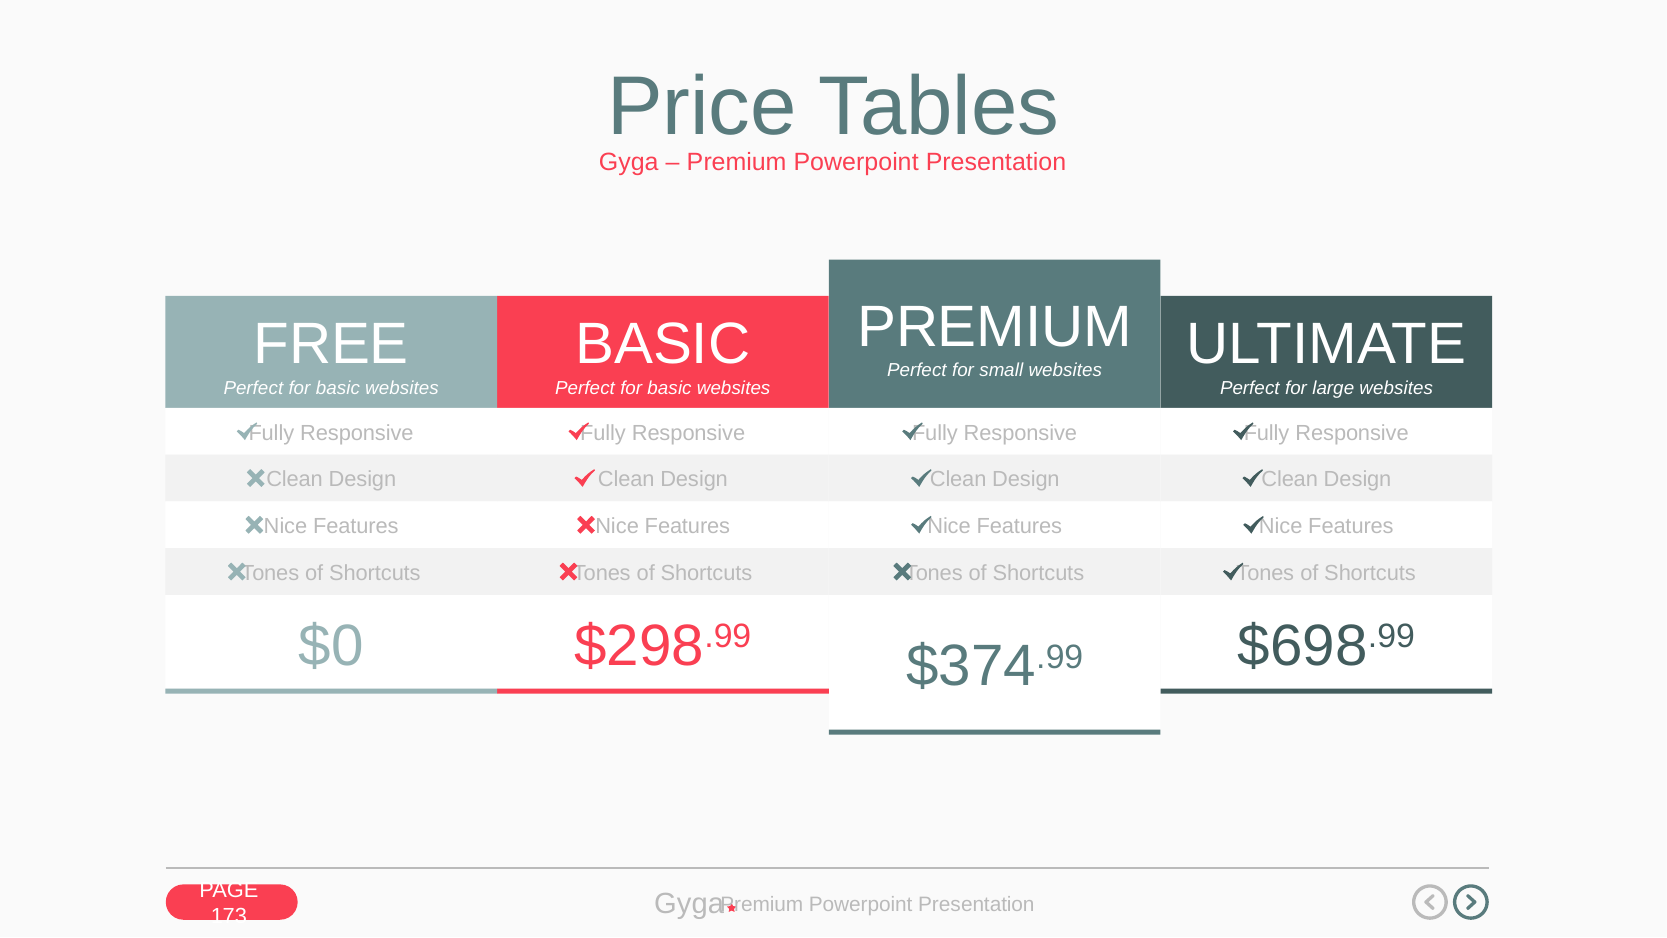

Price Tables
Gyga – Premium Powerpoint Presentation
PREMIUM
Perfect for small websites
FREE
Perfect for basic websites
BASIC
Perfect for basic websites
ULTIMATE
Perfect for large websites
Fully Responsive
Fully Responsive
Fully Responsive
Fully Responsive

Clean Design
Clean Design
Clean Design
Clean Design

Nice Features
Nice Features
Nice Features
Nice Features

Tones of Shortcuts
Tones of Shortcuts
Tones of Shortcuts
Tones of Shortcuts

$374.99
$0
$298.99
$698.99